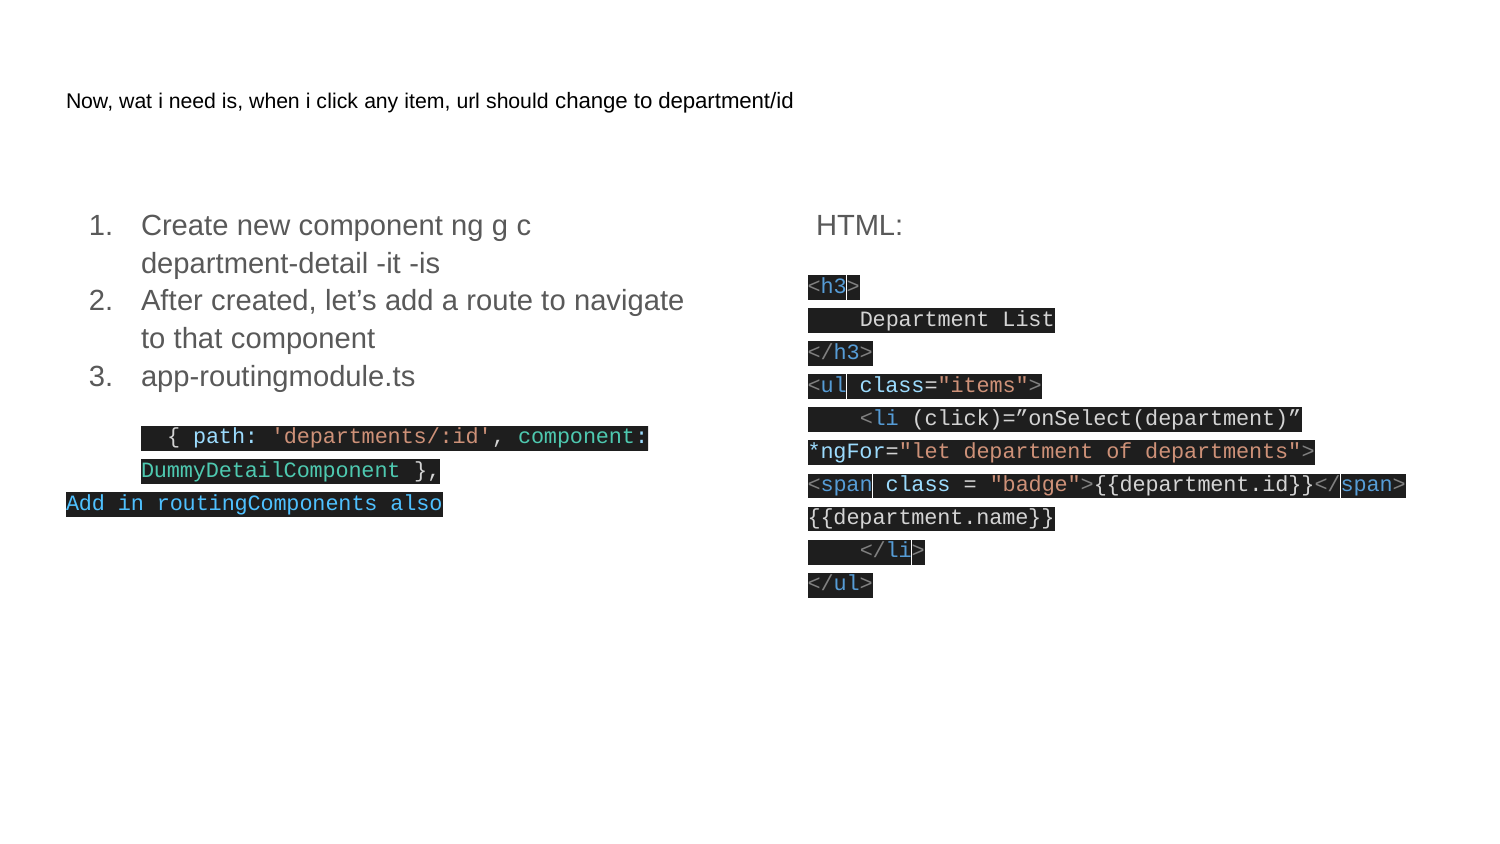

# Now, wat i need is, when i click any item, url should change to department/id
Create new component ng g c department-detail -it -is
After created, let’s add a route to navigate to that component
app-routingmodule.ts
  { path: 'departments/:id', component: DummyDetailComponent },
Add in routingComponents also

 HTML:
<h3>
    Department List
</h3>
<ul class="items">
    <li (click)=”onSelect(department)” *ngFor="let department of departments">
<span class = "badge">{{department.id}}</span>
{{department.name}}
    </li>
</ul>